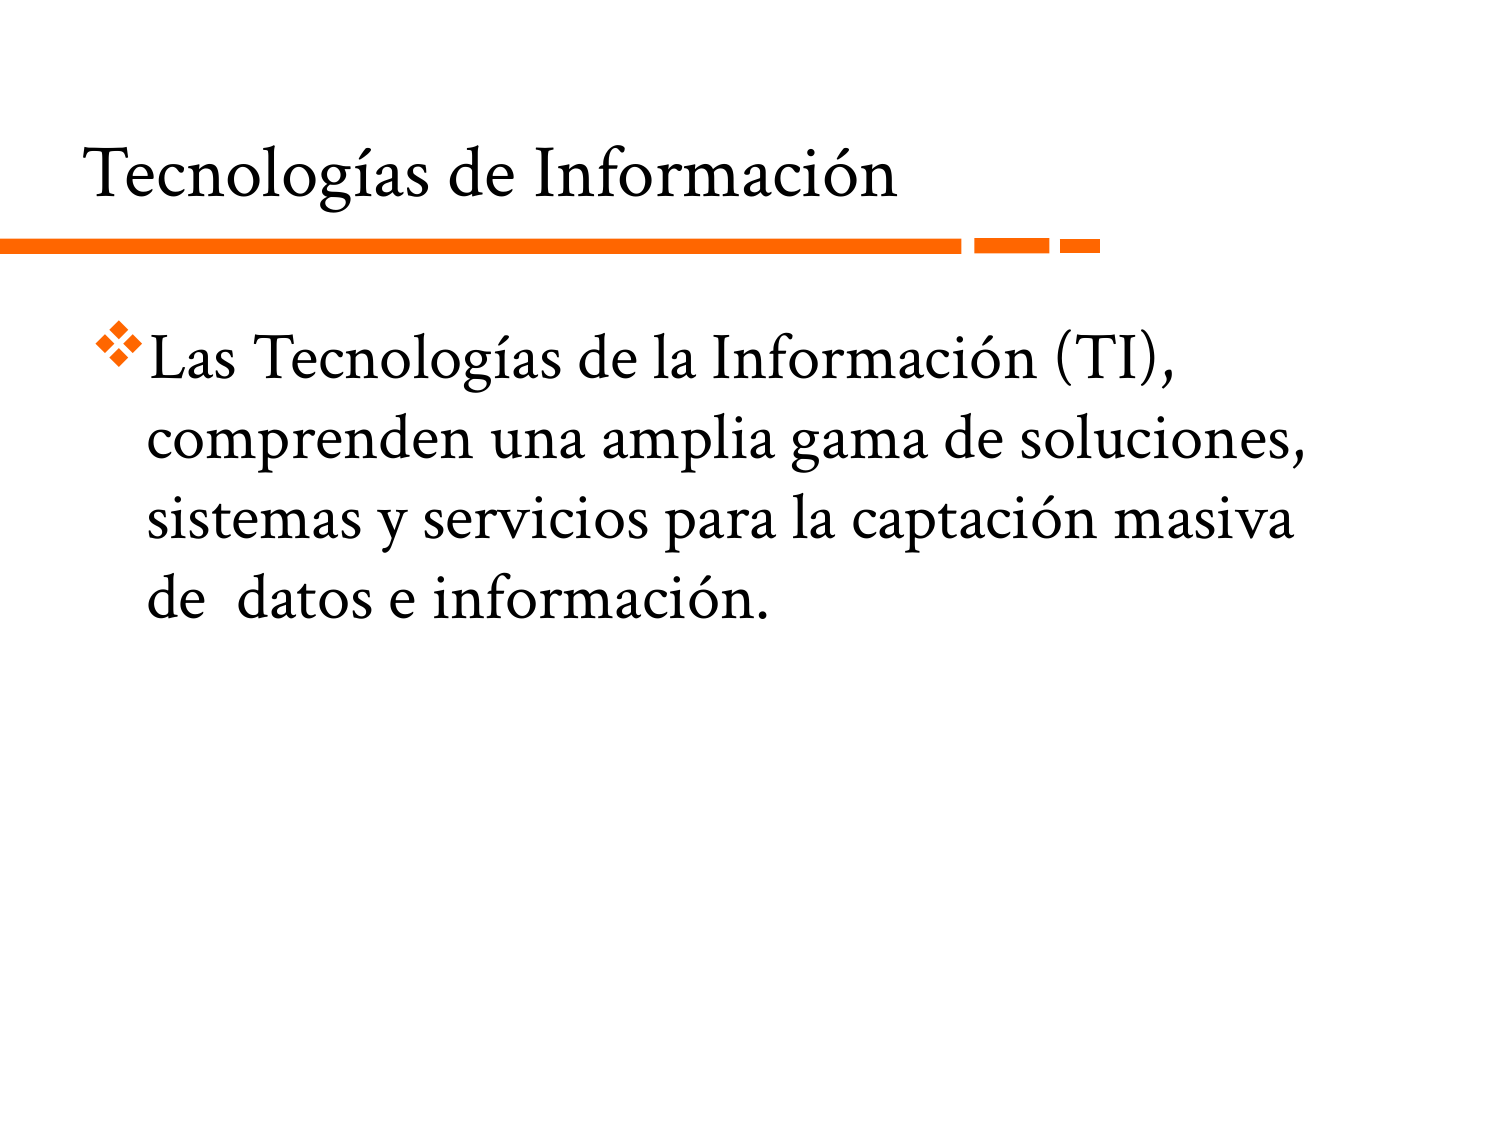

# Tecnologías de Información

Las Tecnologías de la Información (TI),  comprenden una amplia gama de soluciones,  sistemas y servicios para la captación masiva de  datos e información.